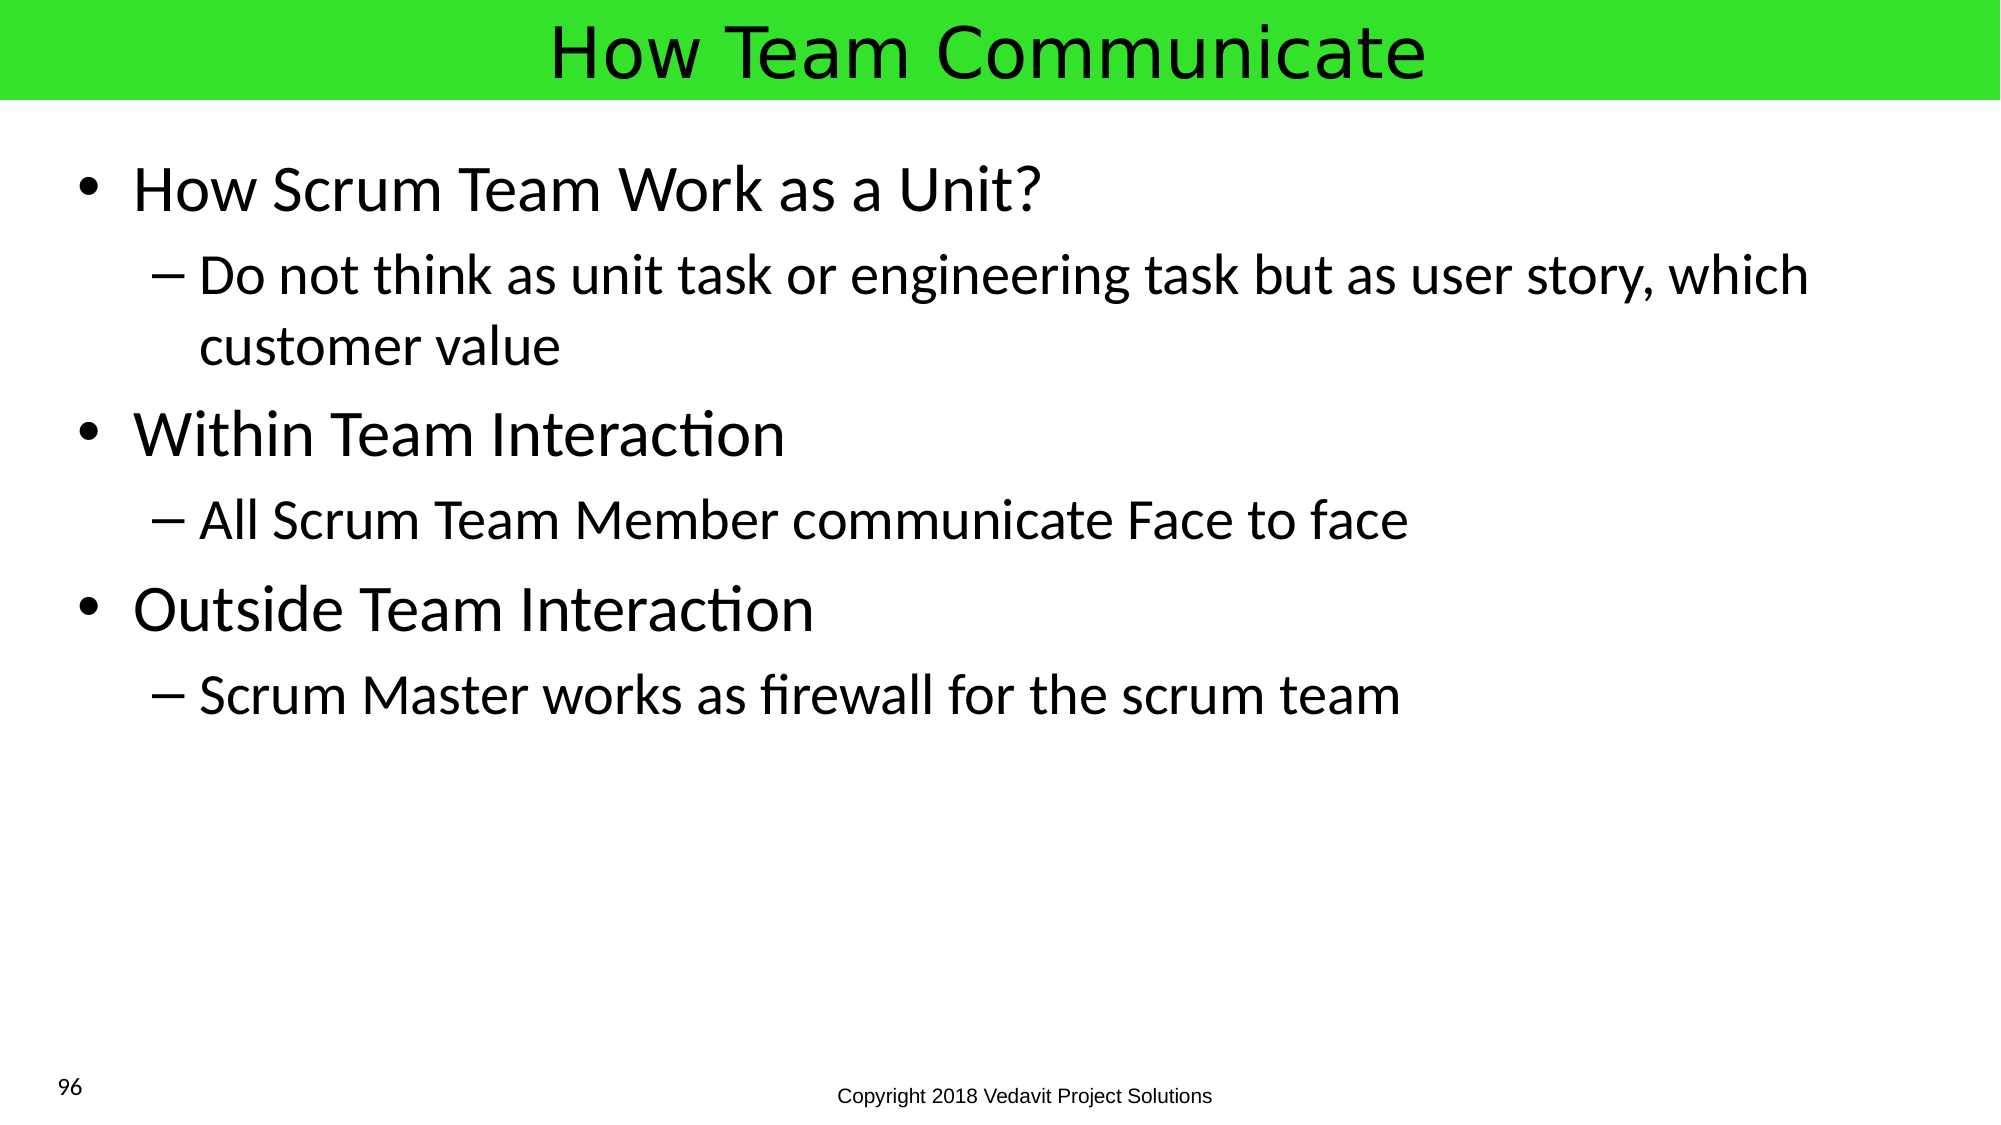

# How Team Communicate
How Scrum Team Work as a Unit?
Do not think as unit task or engineering task but as user story, which customer value
Within Team Interaction
All Scrum Team Member communicate Face to face
Outside Team Interaction
Scrum Master works as firewall for the scrum team
96